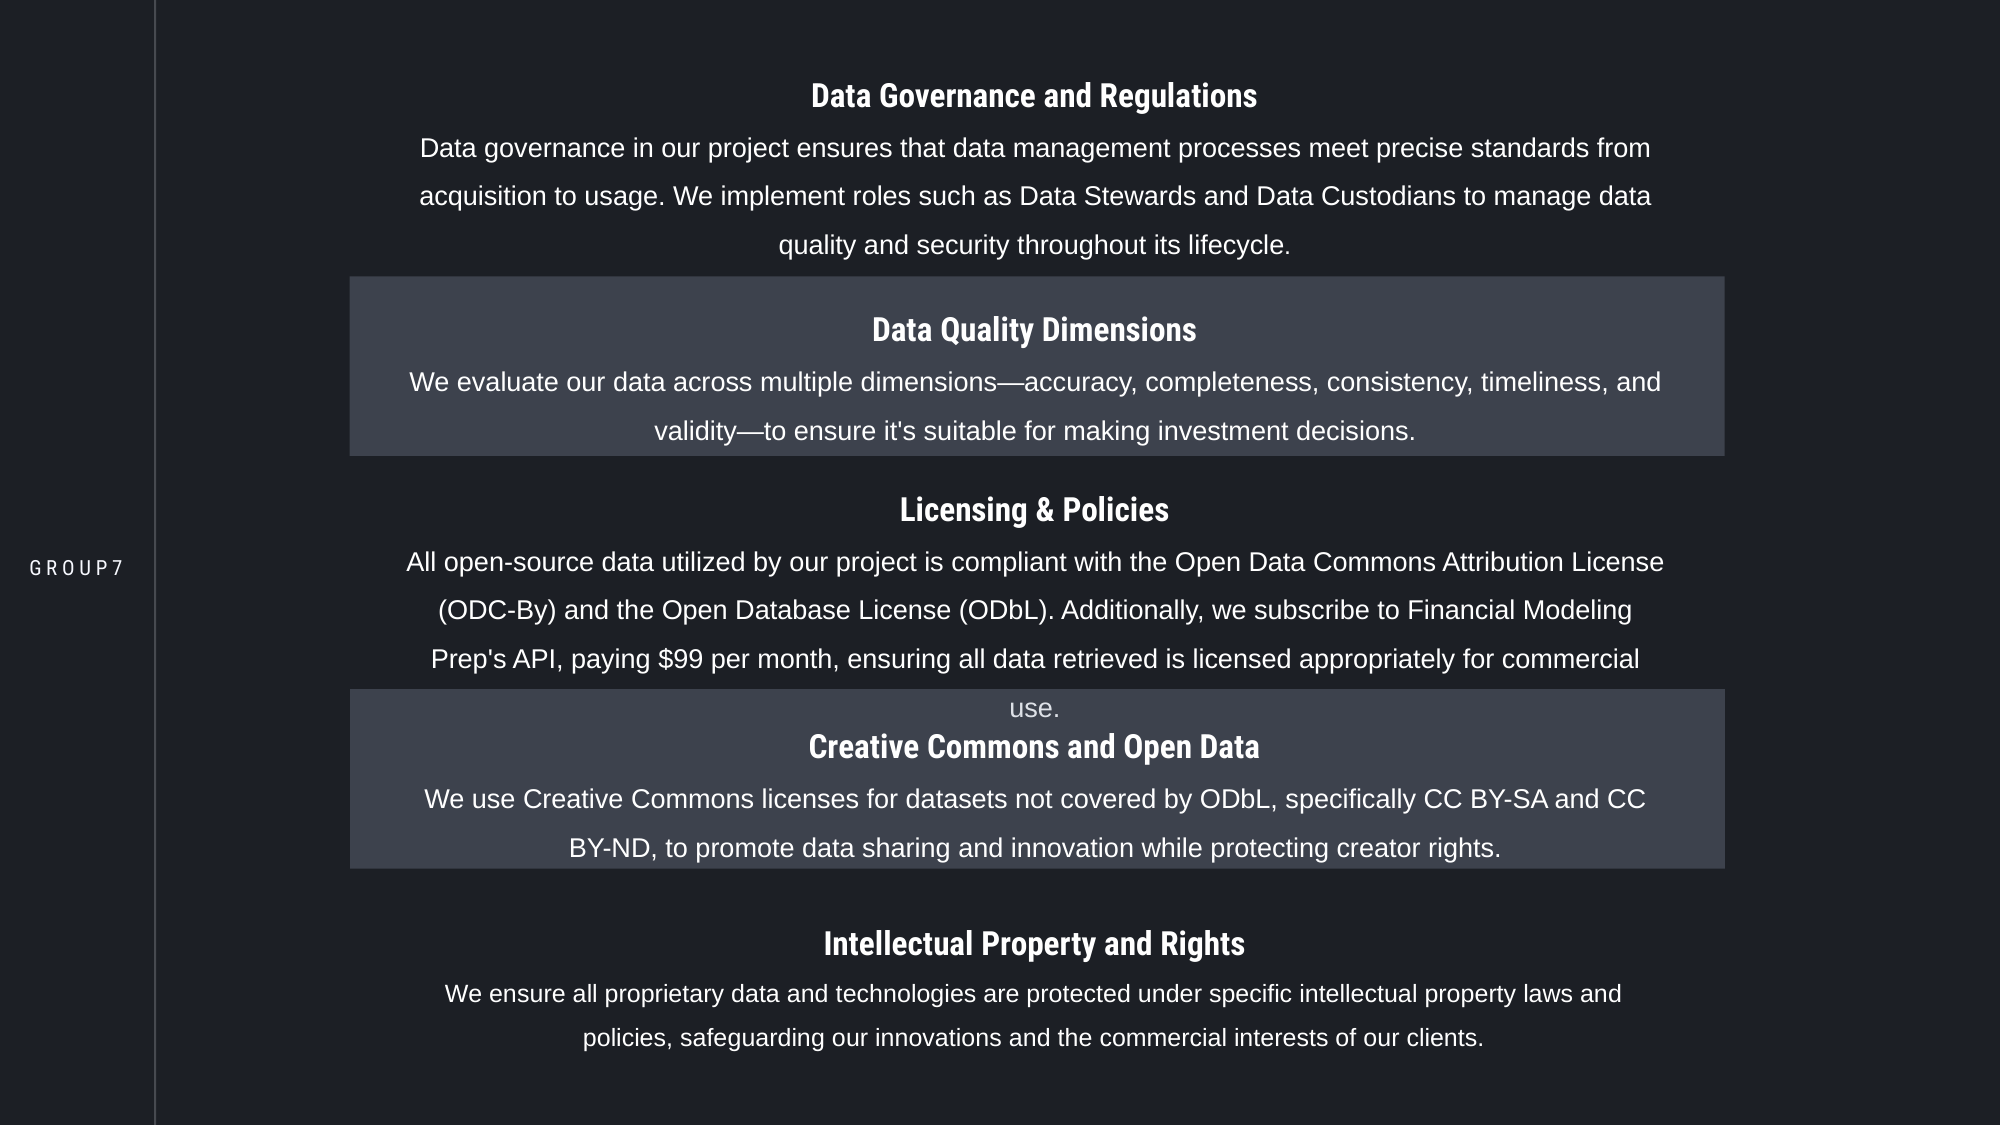

Data Governance and Regulations
Data governance in our project ensures that data management processes meet precise standards from acquisition to usage. We implement roles such as Data Stewards and Data Custodians to manage data quality and security throughout its lifecycle.

Data Quality Dimensions
We evaluate our data across multiple dimensions—accuracy, completeness, consistency, timeliness, and validity—to ensure it's suitable for making investment decisions.
Licensing & Policies
All open-source data utilized by our project is compliant with the Open Data Commons Attribution License (ODC-By) and the Open Database License (ODbL). Additionally, we subscribe to Financial Modeling Prep's API, paying $99 per month, ensuring all data retrieved is licensed appropriately for commercial use.

Creative Commons and Open Data
We use Creative Commons licenses for datasets not covered by ODbL, specifically CC BY-SA and CC BY-ND, to promote data sharing and innovation while protecting creator rights.
Intellectual Property and Rights
We ensure all proprietary data and technologies are protected under specific intellectual property laws and policies, safeguarding our innovations and the commercial interests of our clients.